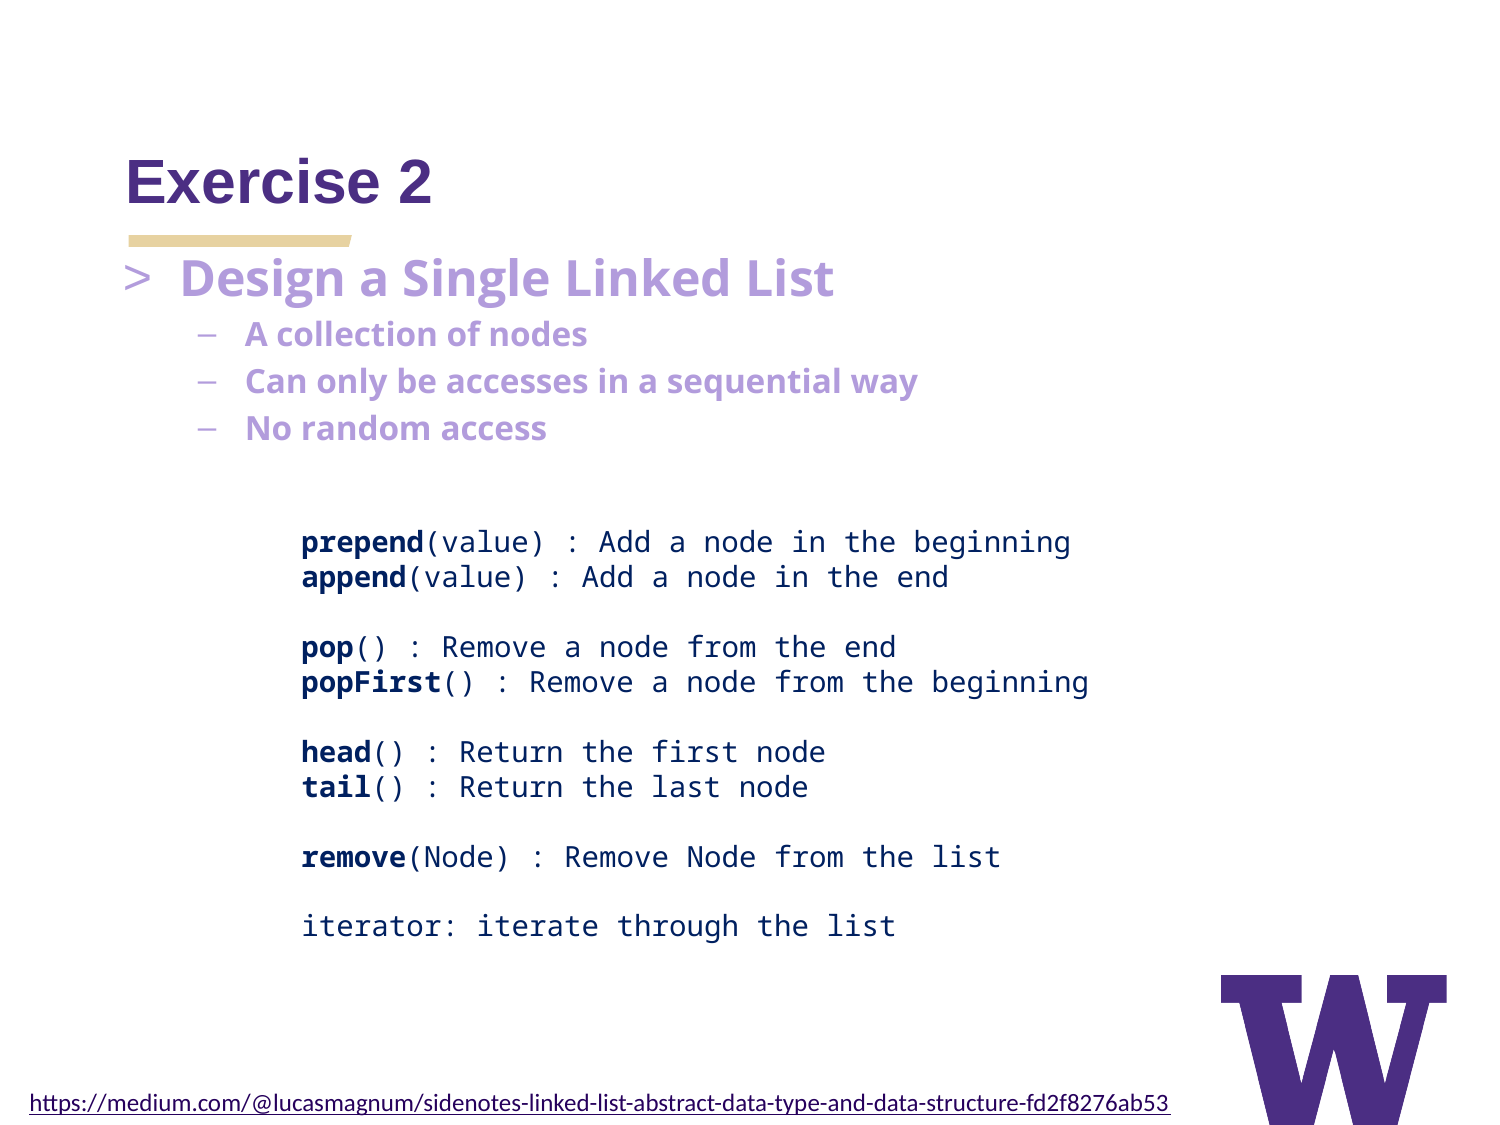

# Exercise 2
Design a Single Linked List
A collection of nodes
Can only be accesses in a sequential way
No random access

prepend(value) : Add a node in the beginning
append(value) : Add a node in the end

pop() : Remove a node from the end
popFirst() : Remove a node from the beginning

head() : Return the first node
tail() : Return the last node
remove(Node) : Remove Node from the list

iterator: iterate through the list
https://medium.com/@lucasmagnum/sidenotes-linked-list-abstract-data-type-and-data-structure-fd2f8276ab53